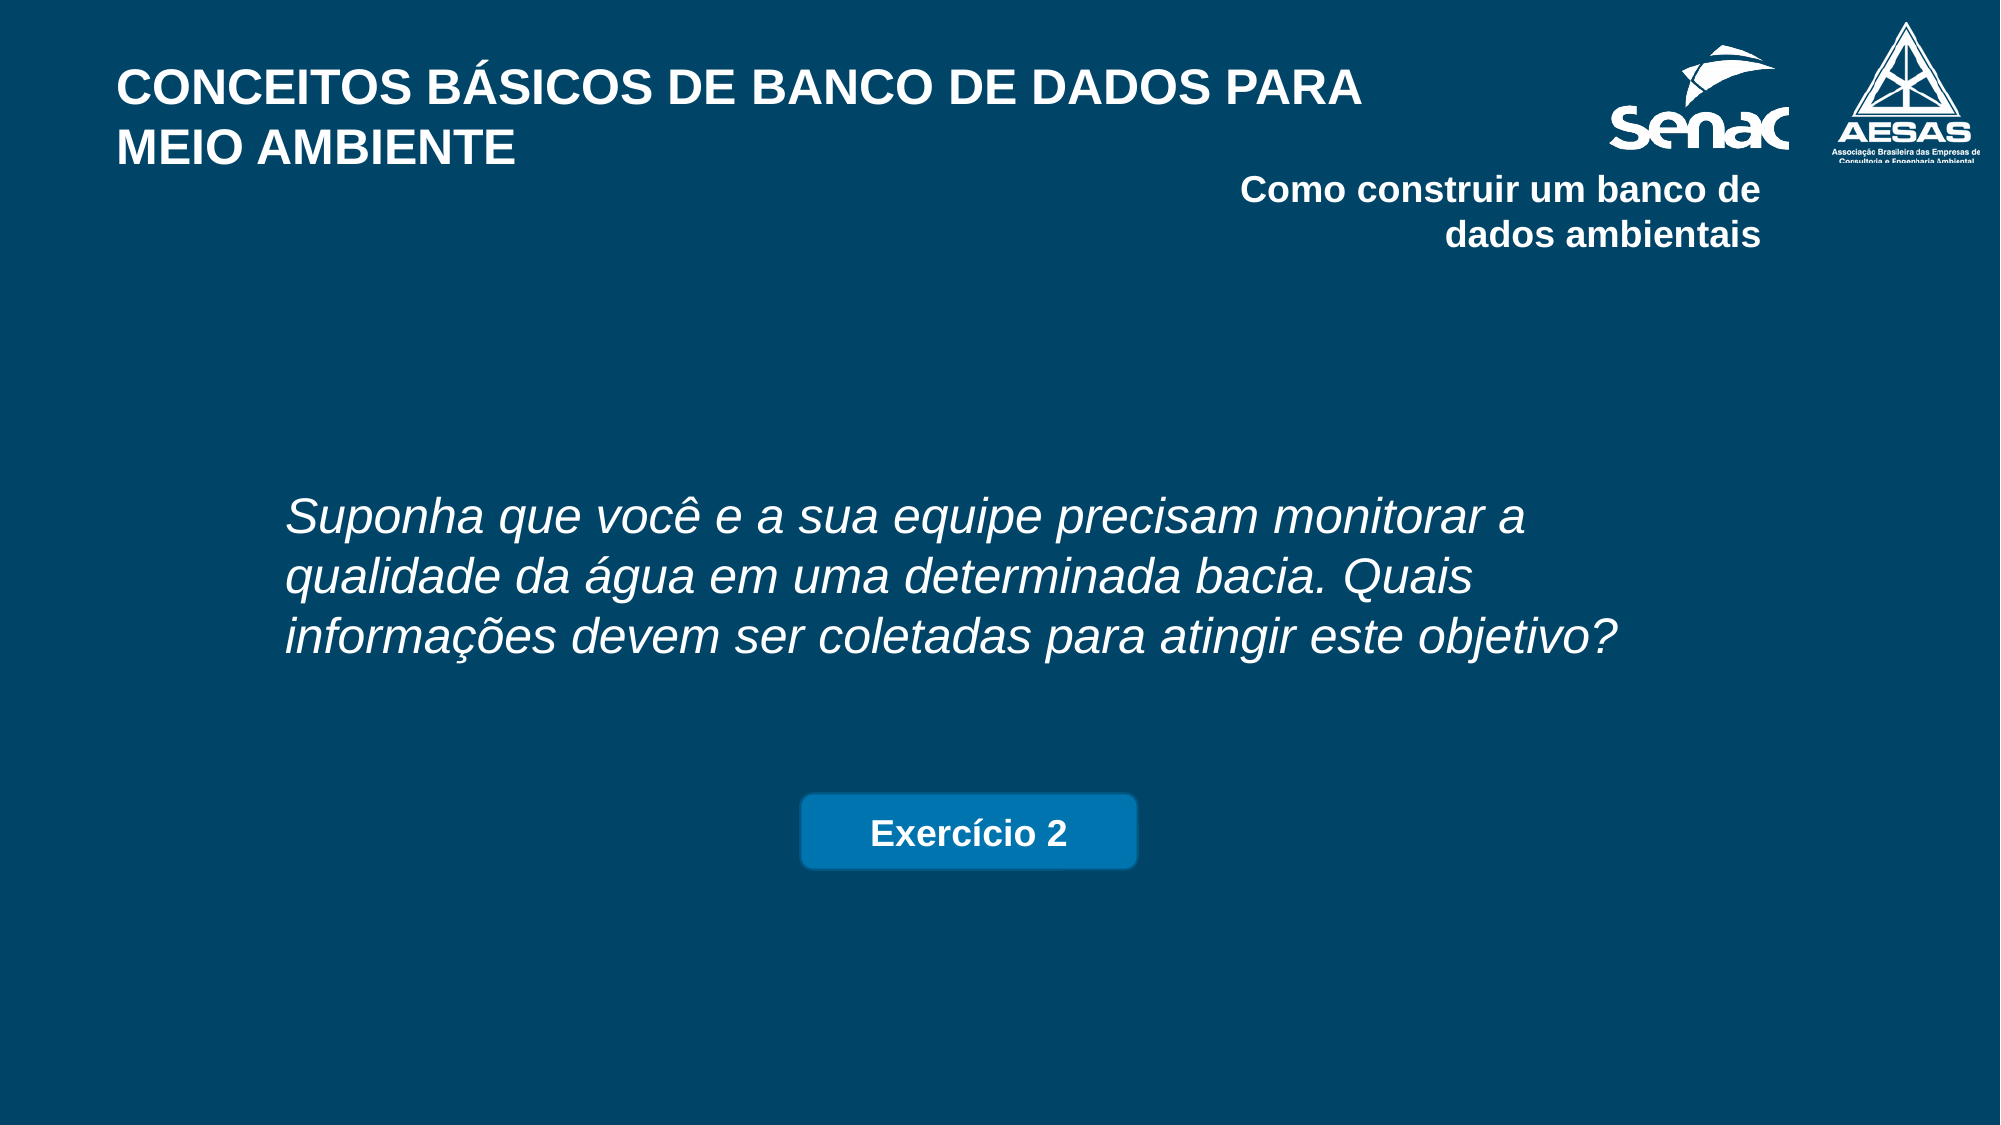

Conceitos básicos de banco de dados para meio ambiente
Como construir um banco de dados ambientais
Suponha que você e a sua equipe precisam monitorar a qualidade da água em uma determinada bacia. Quais informações devem ser coletadas para atingir este objetivo?
Exercício 2